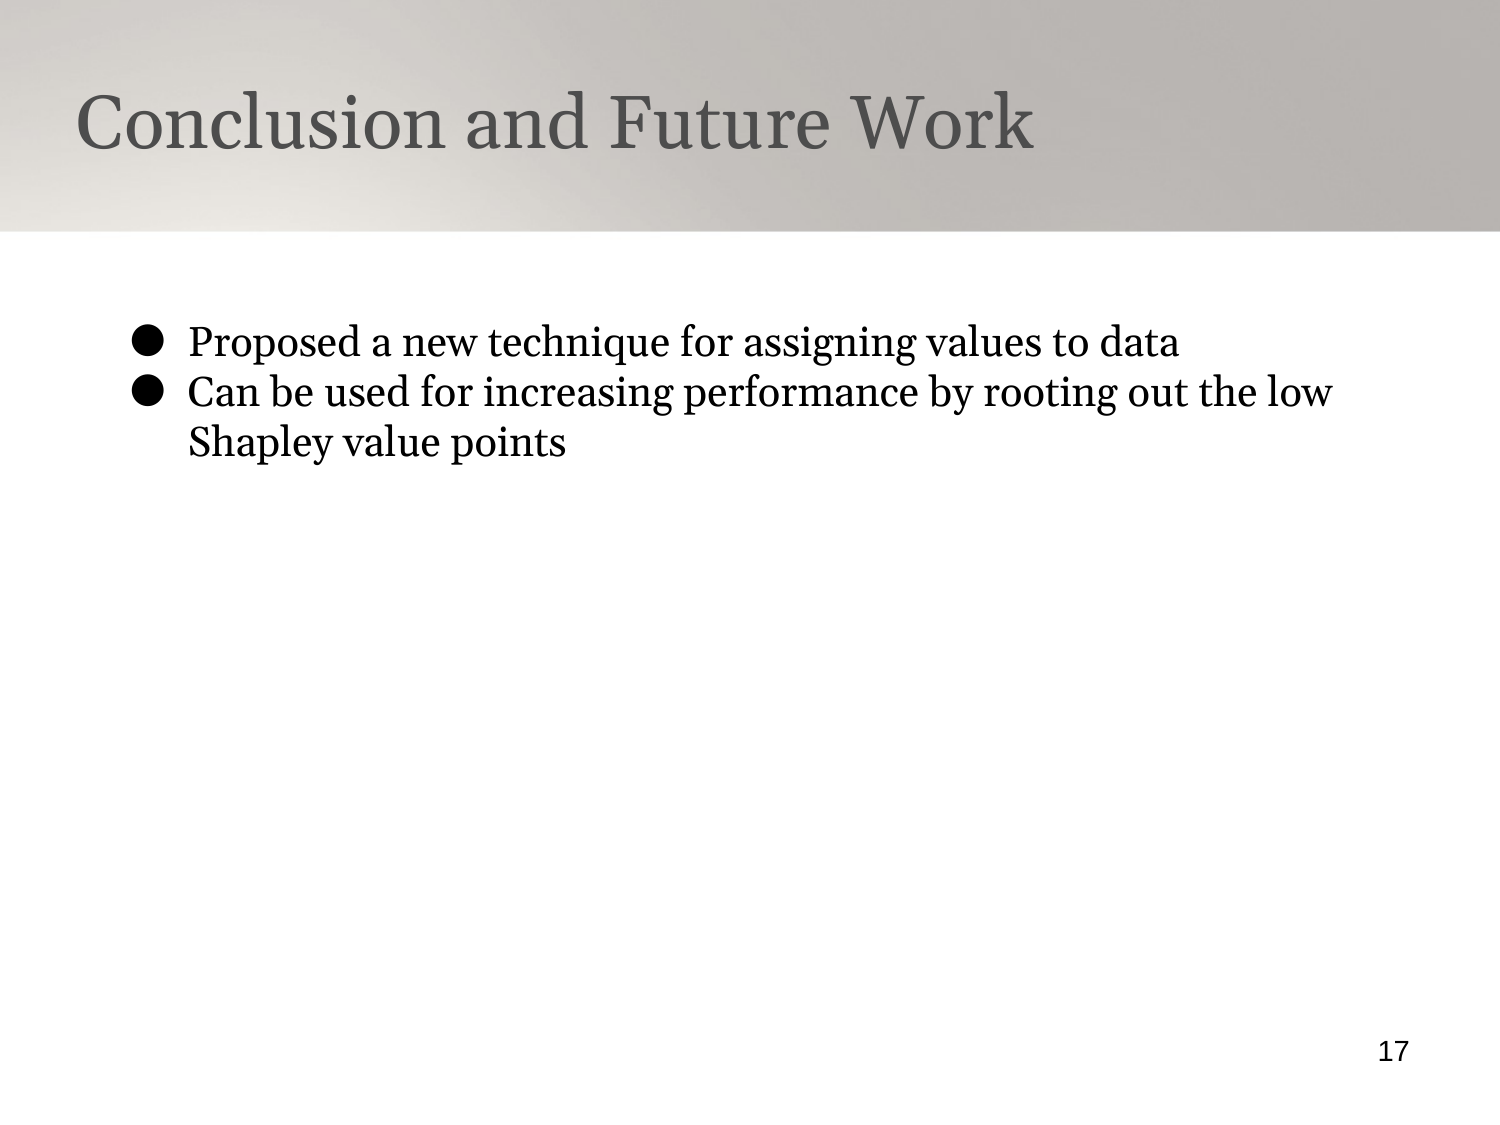

Conclusion and Future Work

Proposed a new technique for assigning values to data
Can be used for increasing performance by rooting out the low Shapley value points
17